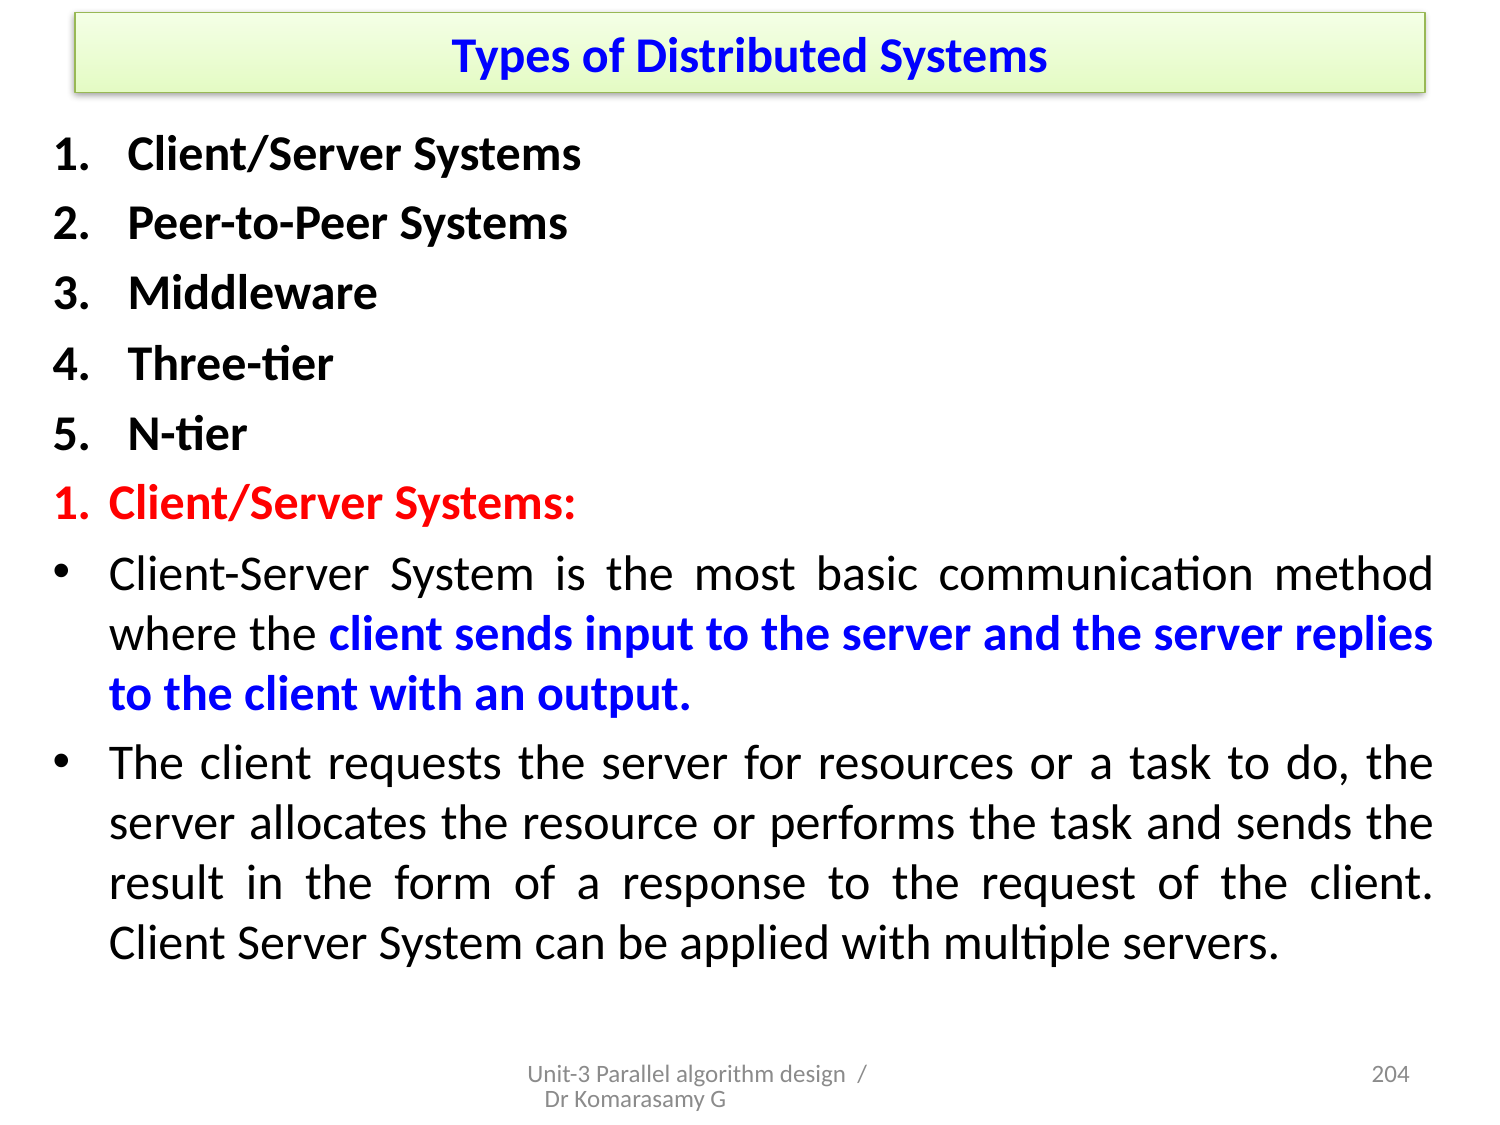

# Types of Distributed Systems
Client/Server Systems
Peer-to-Peer Systems
Middleware
Three-tier
N-tier
1. 	Client/Server Systems:
Client-Server System is the most basic communication method where the client sends input to the server and the server replies to the client with an output.
The client requests the server for resources or a task to do, the server allocates the resource or performs the task and sends the result in the form of a response to the request of the client. Client Server System can be applied with multiple servers.
Unit-3 Parallel algorithm design  /                     Dr Komarasamy G
204